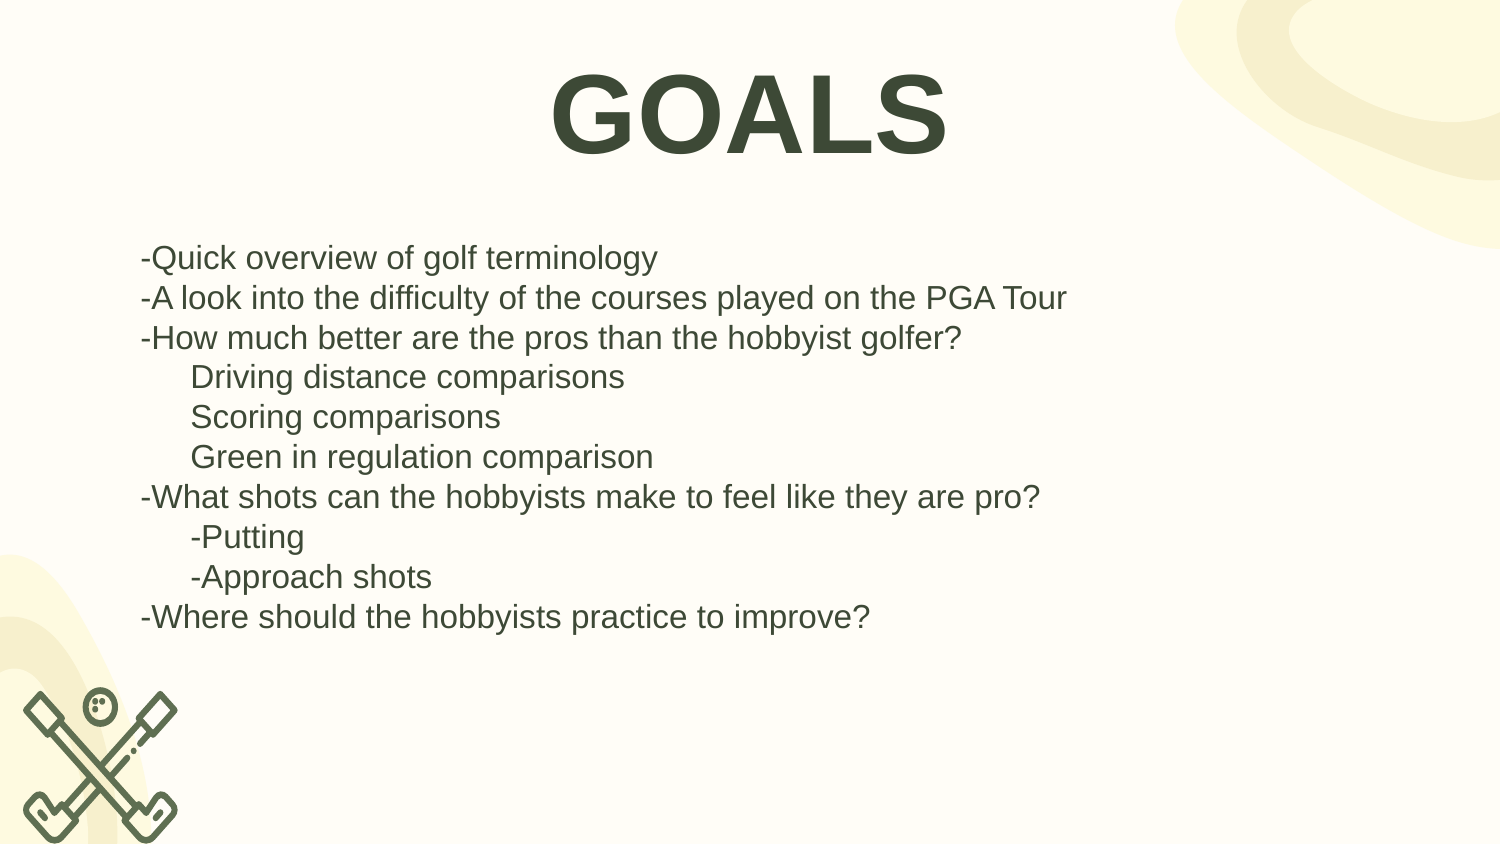

# GOALS
-Quick overview of golf terminology
-A look into the difficulty of the courses played on the PGA Tour
-How much better are the pros than the hobbyist golfer?
	Driving distance comparisons
	Scoring comparisons
	Green in regulation comparison
-What shots can the hobbyists make to feel like they are pro?
	-Putting
	-Approach shots
-Where should the hobbyists practice to improve?